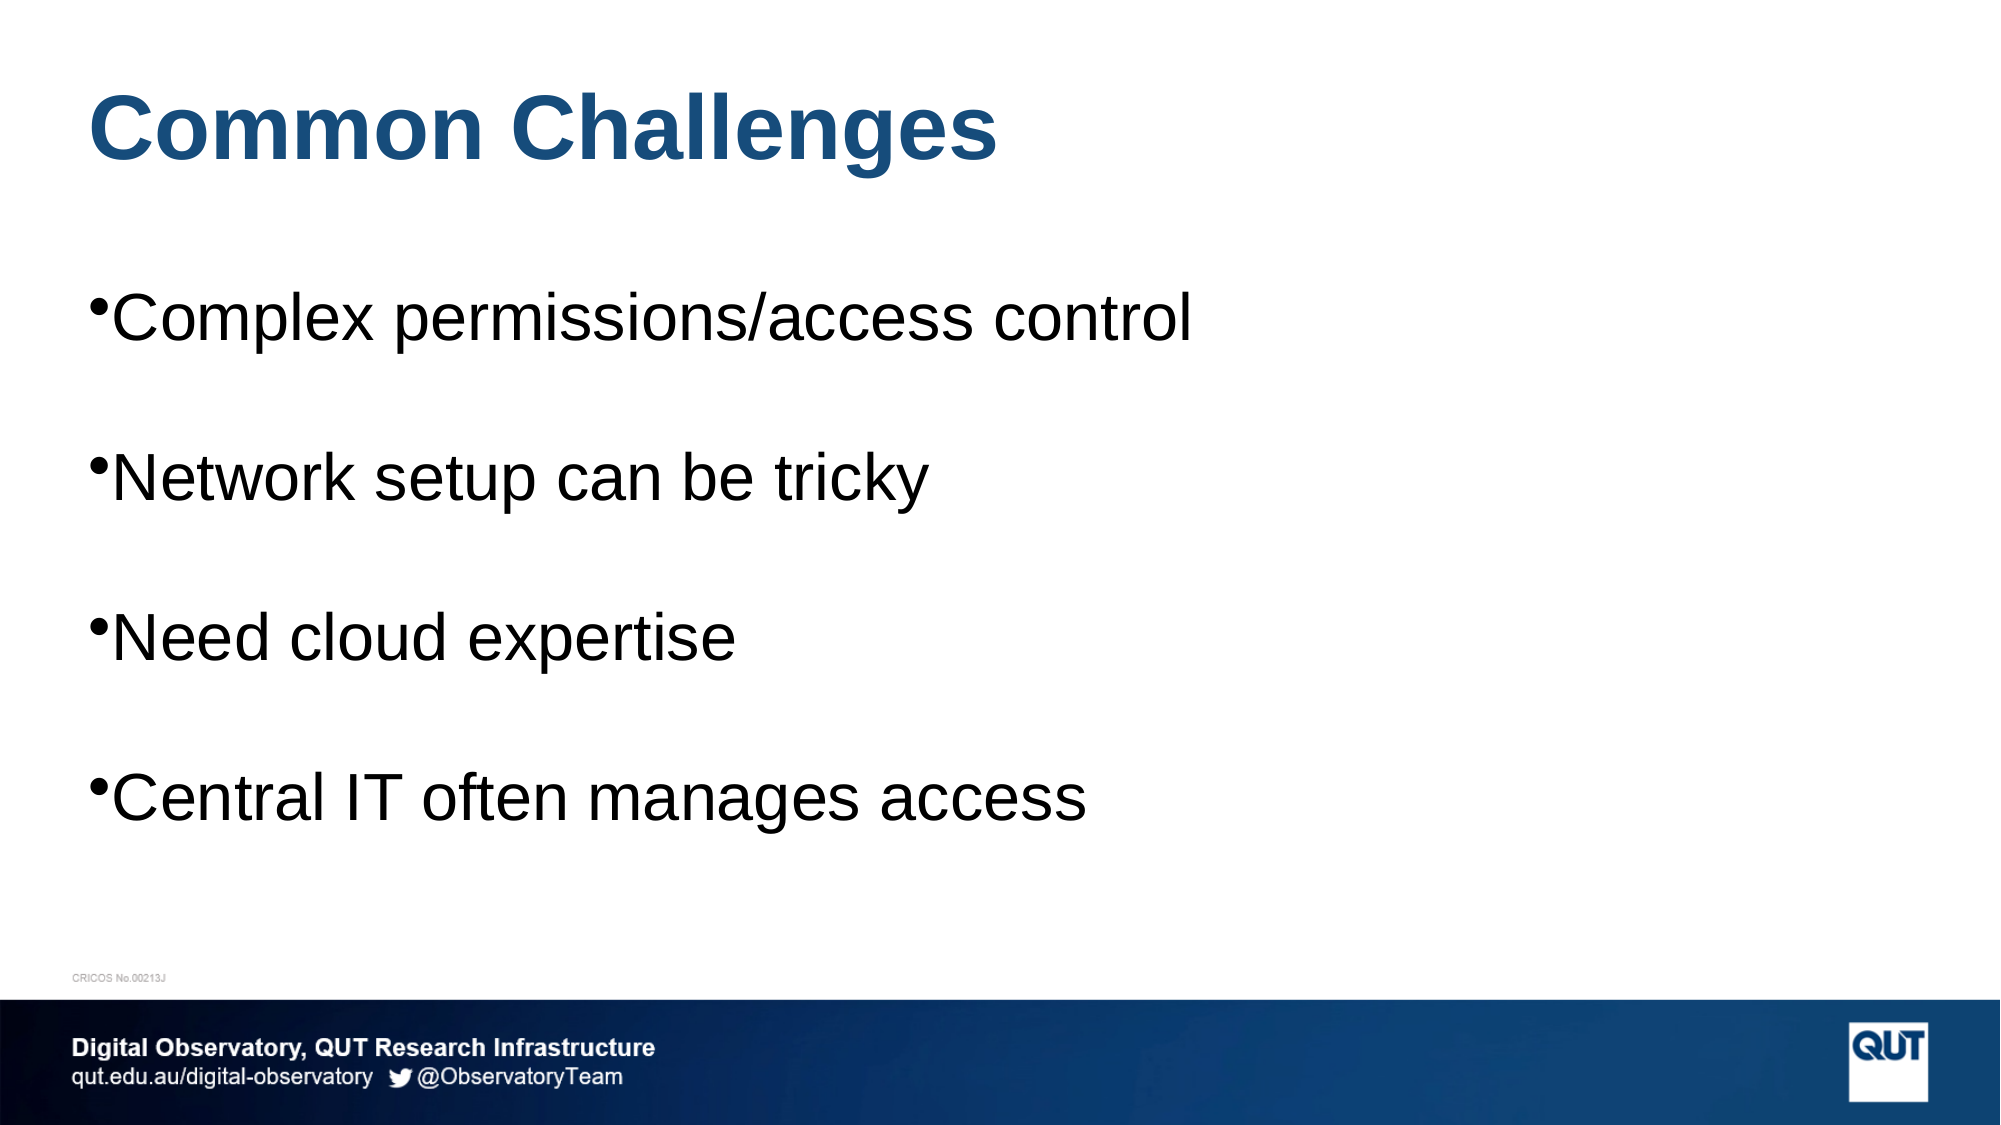

# Common Challenges

Complex permissions/access control

Network setup can be tricky

Need cloud expertise

Central IT often manages access